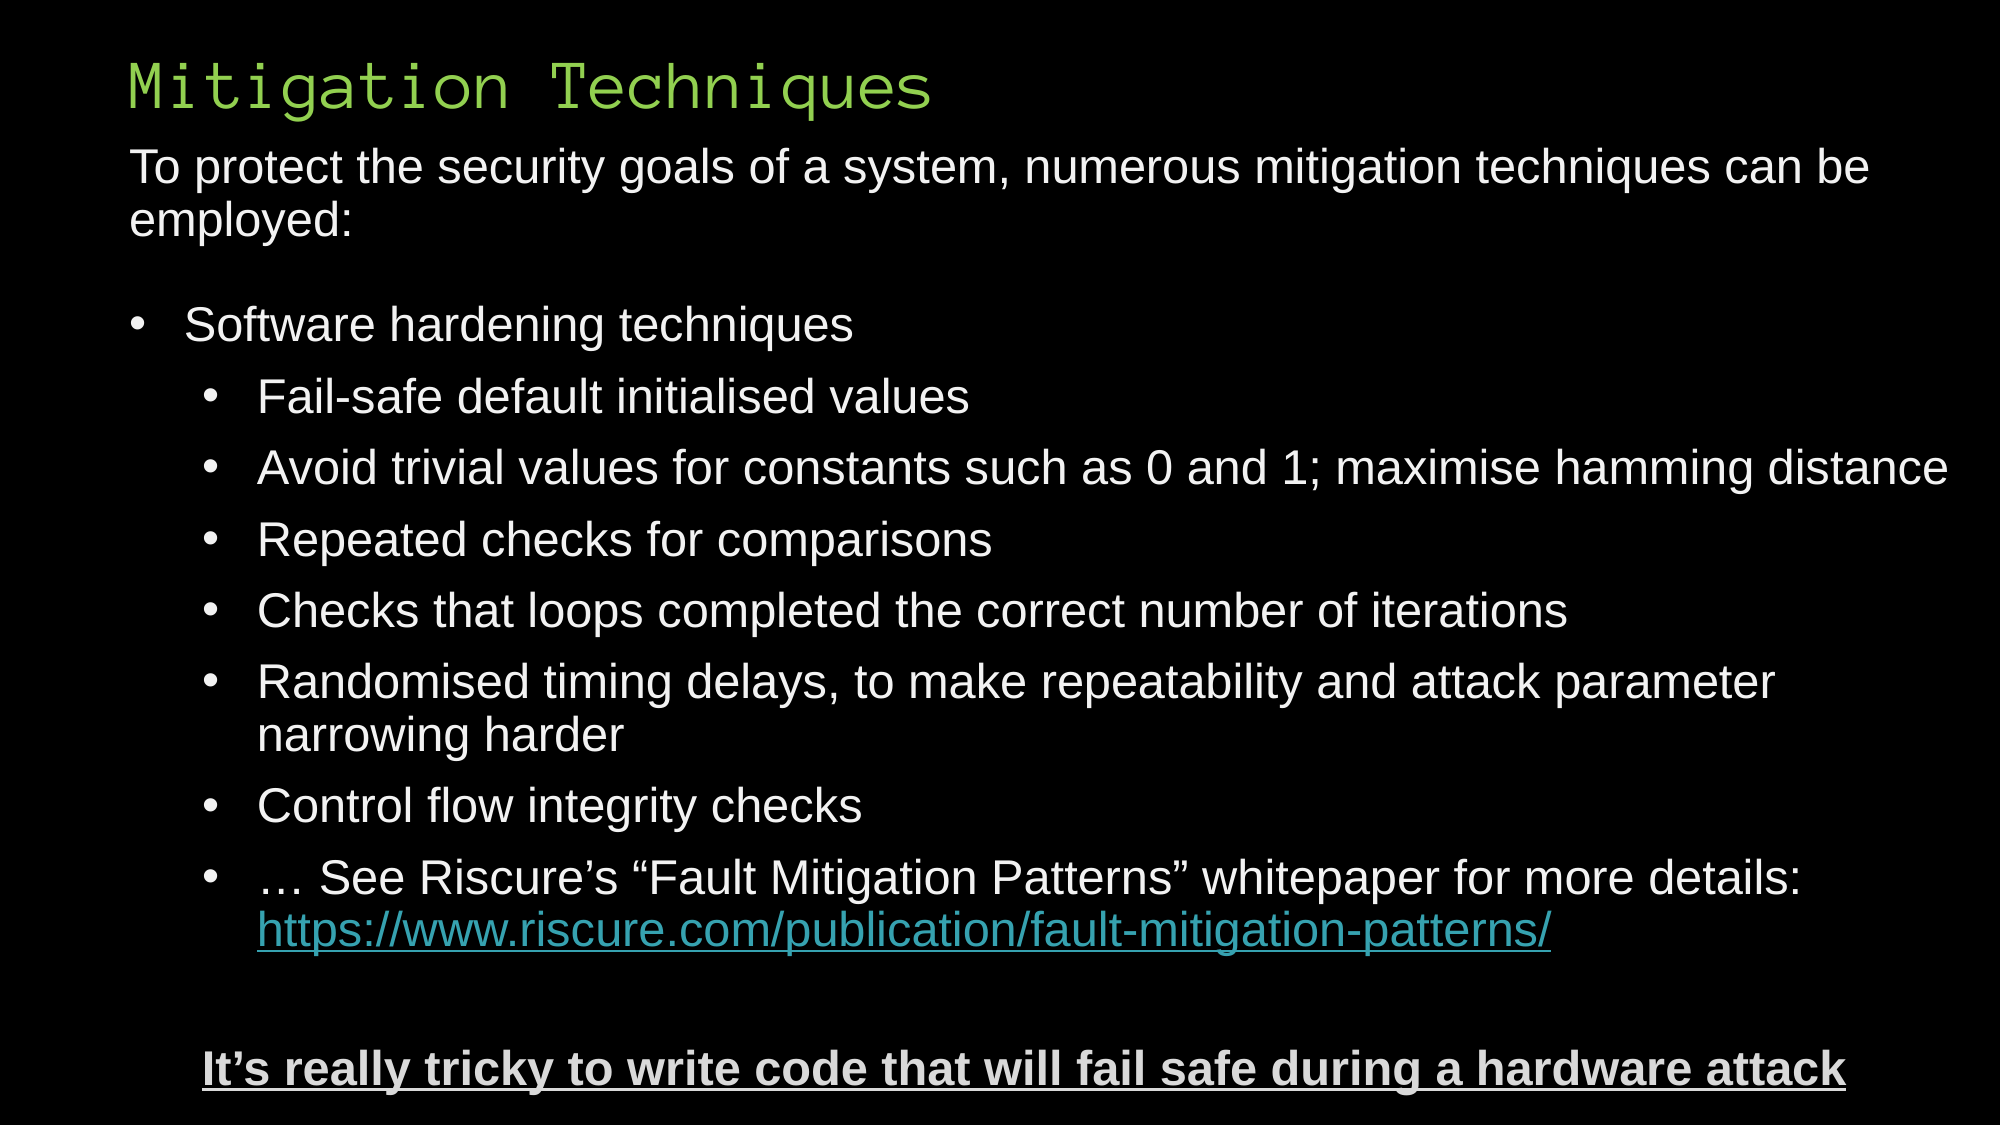

# Mitigation Techniques
To protect the security goals of a system, numerous mitigation techniques can be employed:

Software hardening techniques
Fail-safe default initialised values
Avoid trivial values for constants such as 0 and 1; maximise hamming distance
Repeated checks for comparisons
Checks that loops completed the correct number of iterations
Randomised timing delays, to make repeatability and attack parameter narrowing harder
Control flow integrity checks
… See Riscure’s “Fault Mitigation Patterns” whitepaper for more details: https://www.riscure.com/publication/fault-mitigation-patterns/

It’s really tricky to write code that will fail safe during a hardware attack